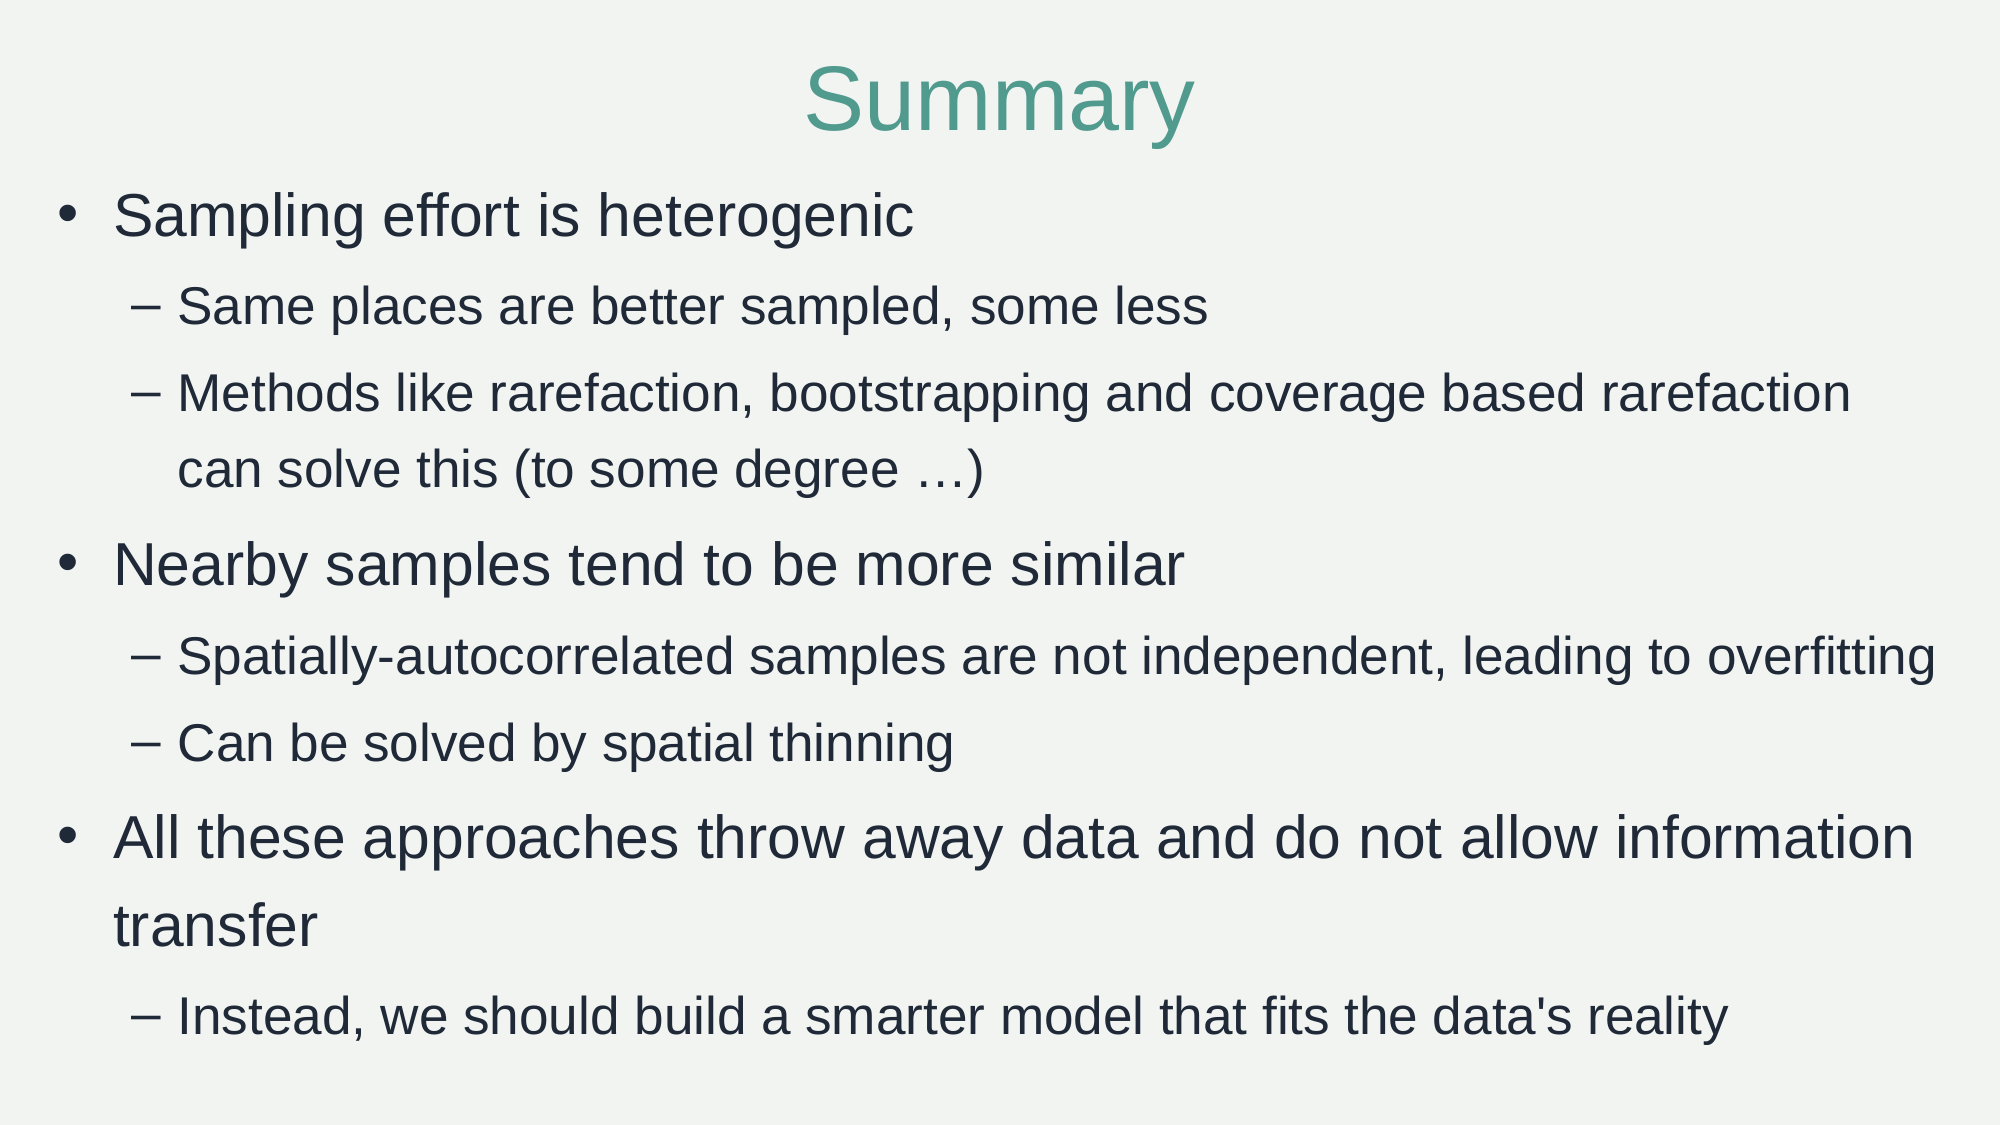

# Summary
Sampling effort is heterogenic
Same places are better sampled, some less
Methods like rarefaction, bootstrapping and coverage based rarefaction can solve this (to some degree …)
Nearby samples tend to be more similar
Spatially-autocorrelated samples are not independent, leading to overfitting
Can be solved by spatial thinning
All these approaches throw away data and do not allow information transfer
Instead, we should build a smarter model that fits the data's reality